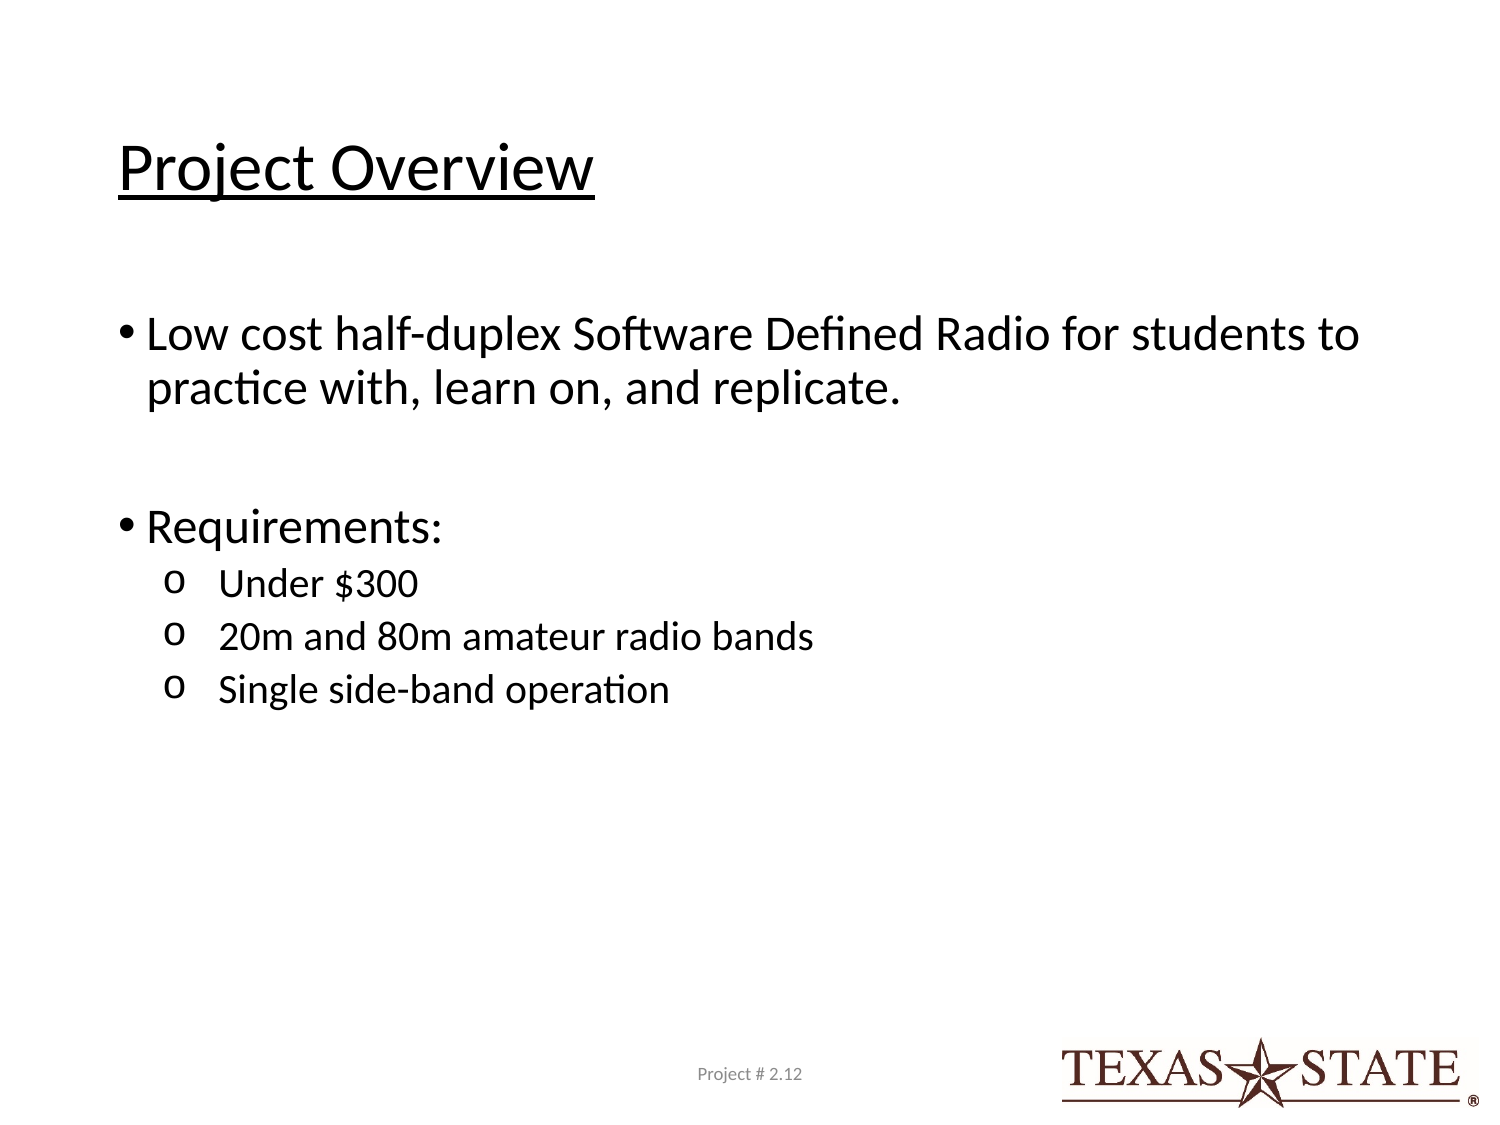

# Project Overview
Low cost half-duplex Software Defined Radio for students to practice with, learn on, and replicate.

Requirements:
Under $300
20m and 80m amateur radio bands
Single side-band operation

Project # 2.12